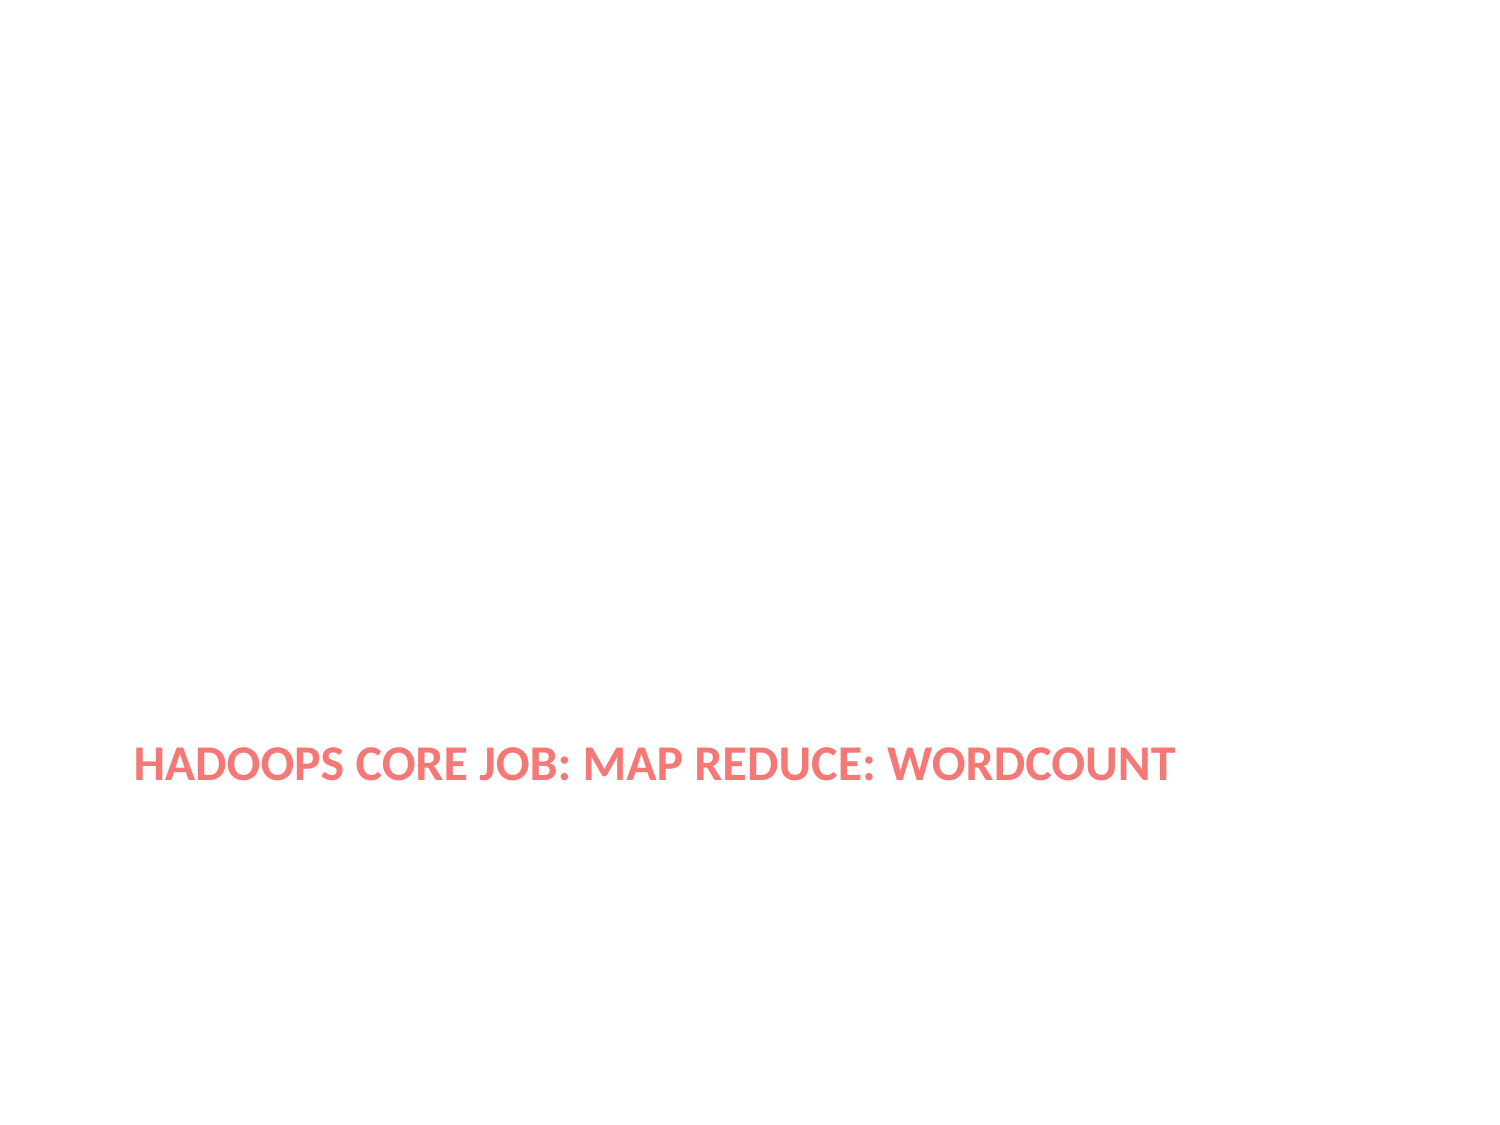

# Hadoops core job: MAP REDUCE: Wordcount